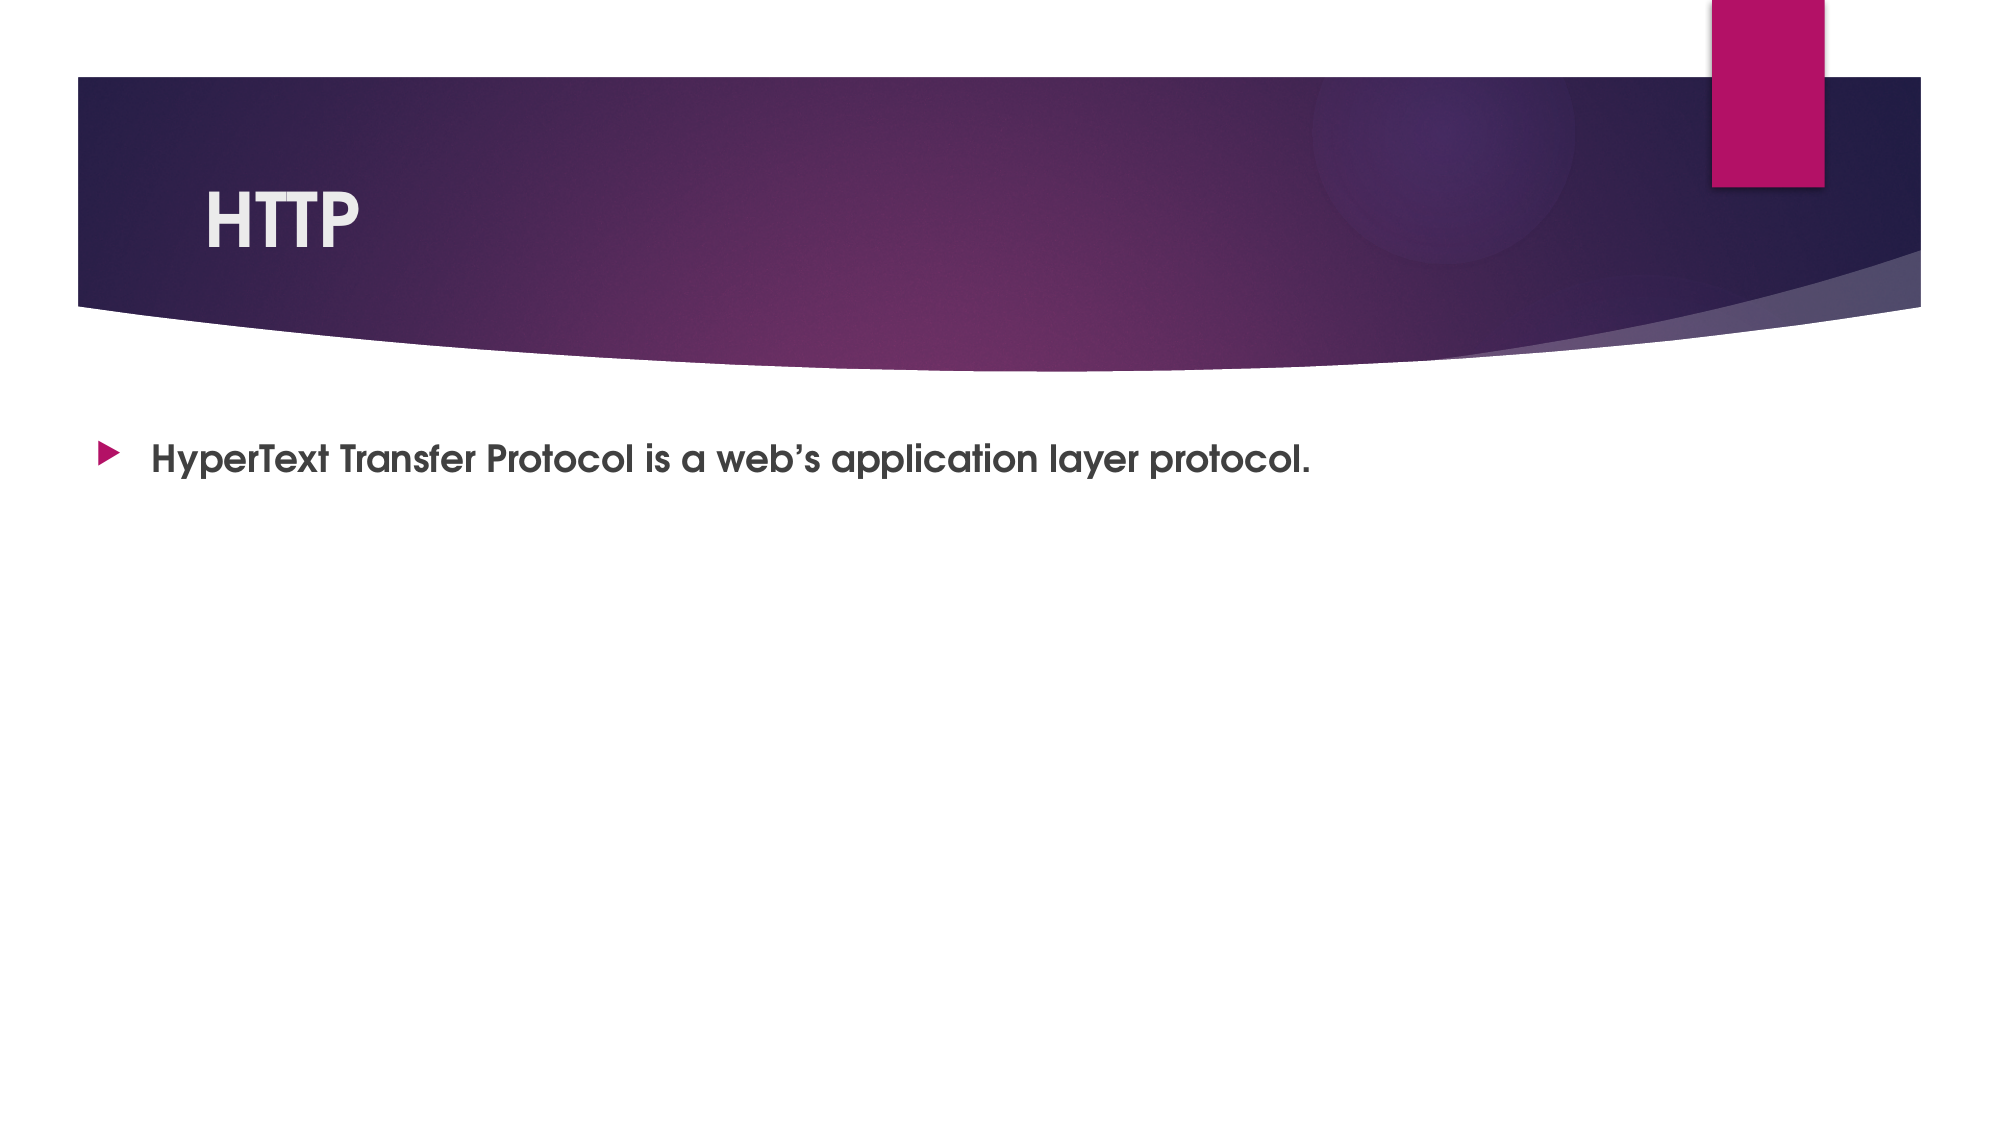

# HTTP
HyperText Transfer Protocol is a web’s application layer protocol.